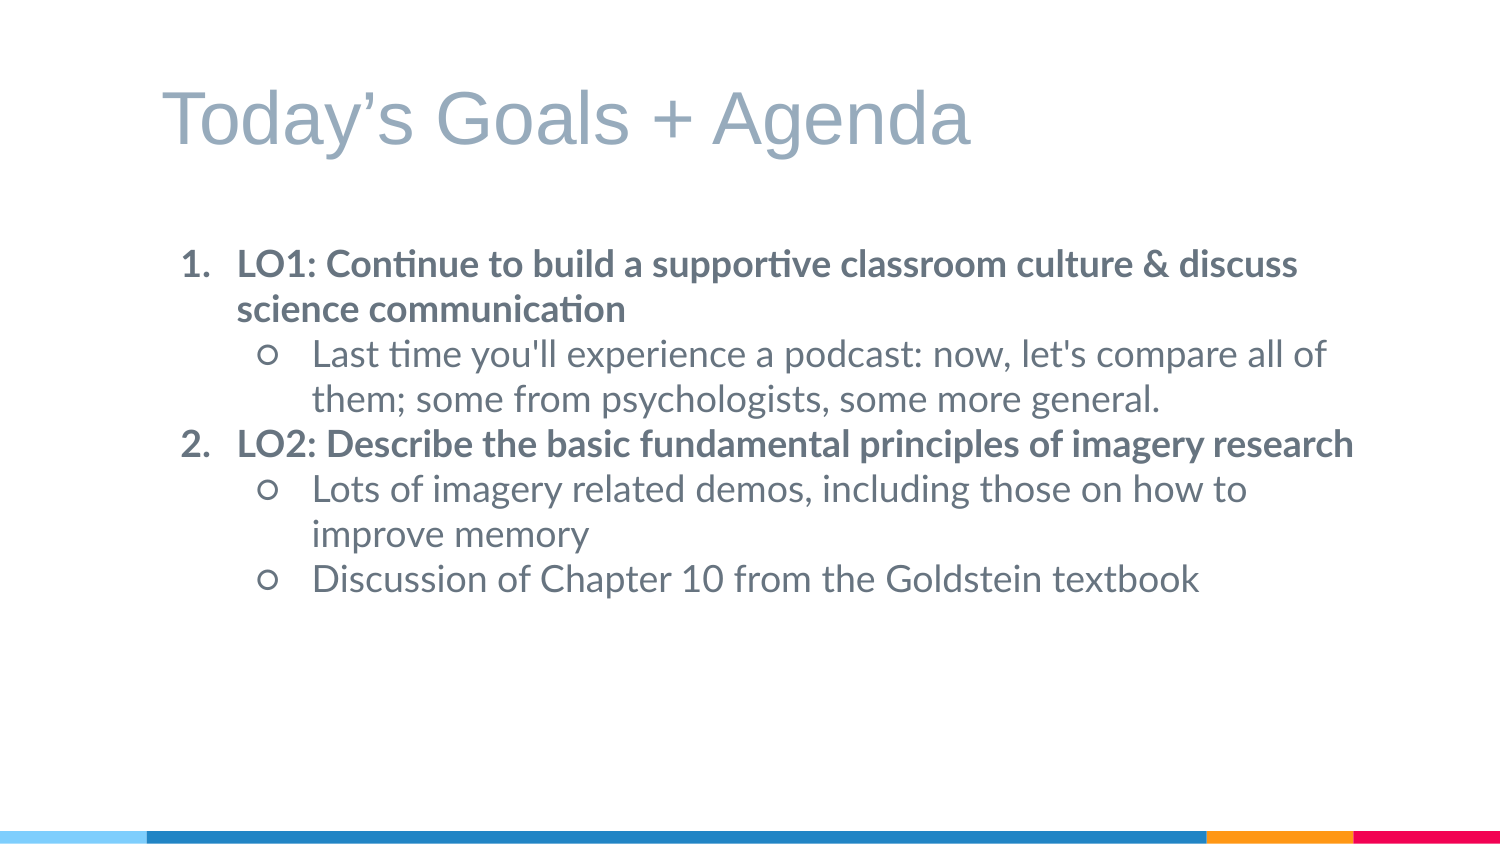

# Today’s Goals + Agenda
LO1: Continue to build a supportive classroom culture & discuss science communication
Last time you'll experience a podcast: now, let's compare all of them; some from psychologists, some more general.
LO2: Describe the basic fundamental principles of imagery research
Lots of imagery related demos, including those on how to improve memory
Discussion of Chapter 10 from the Goldstein textbook